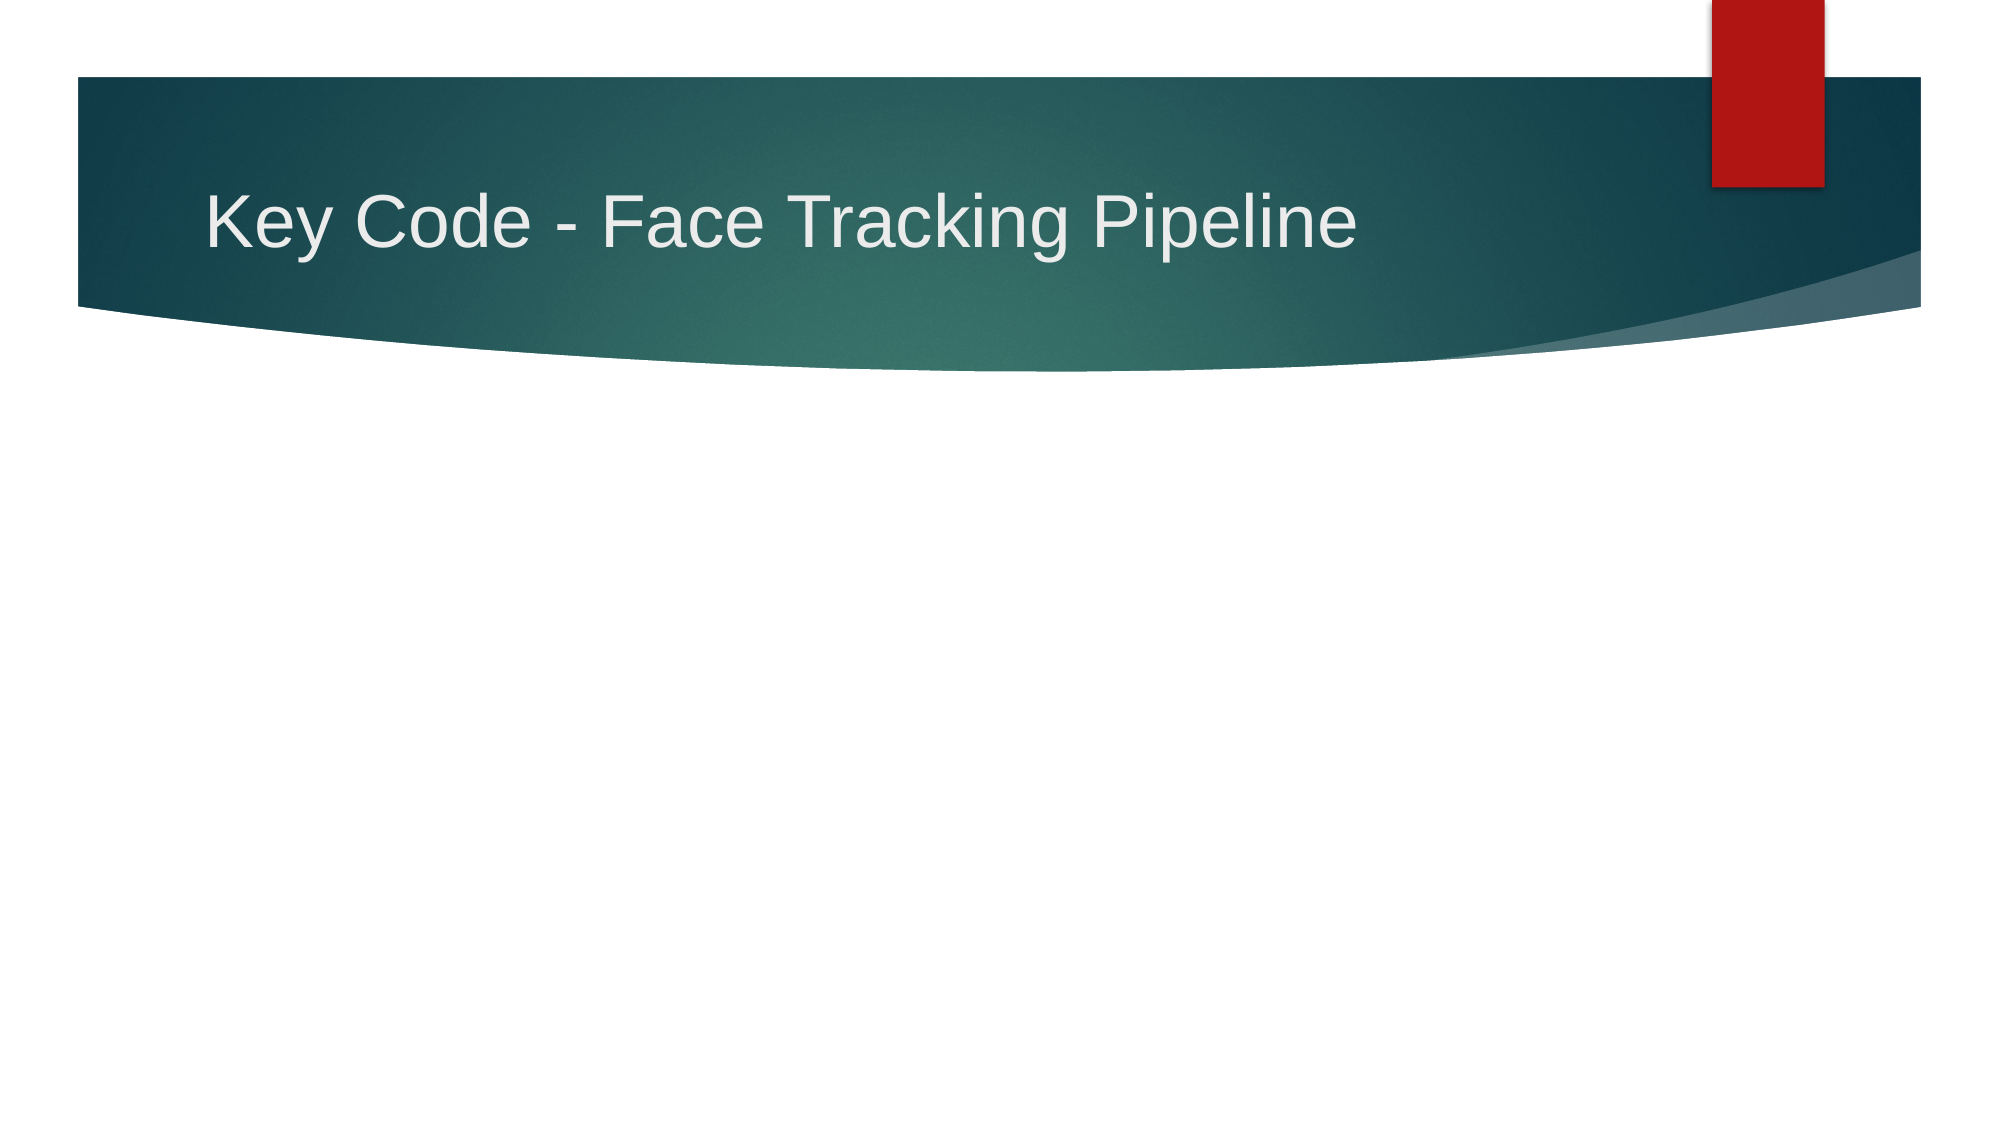

# Key Code - Face Tracking Pipeline